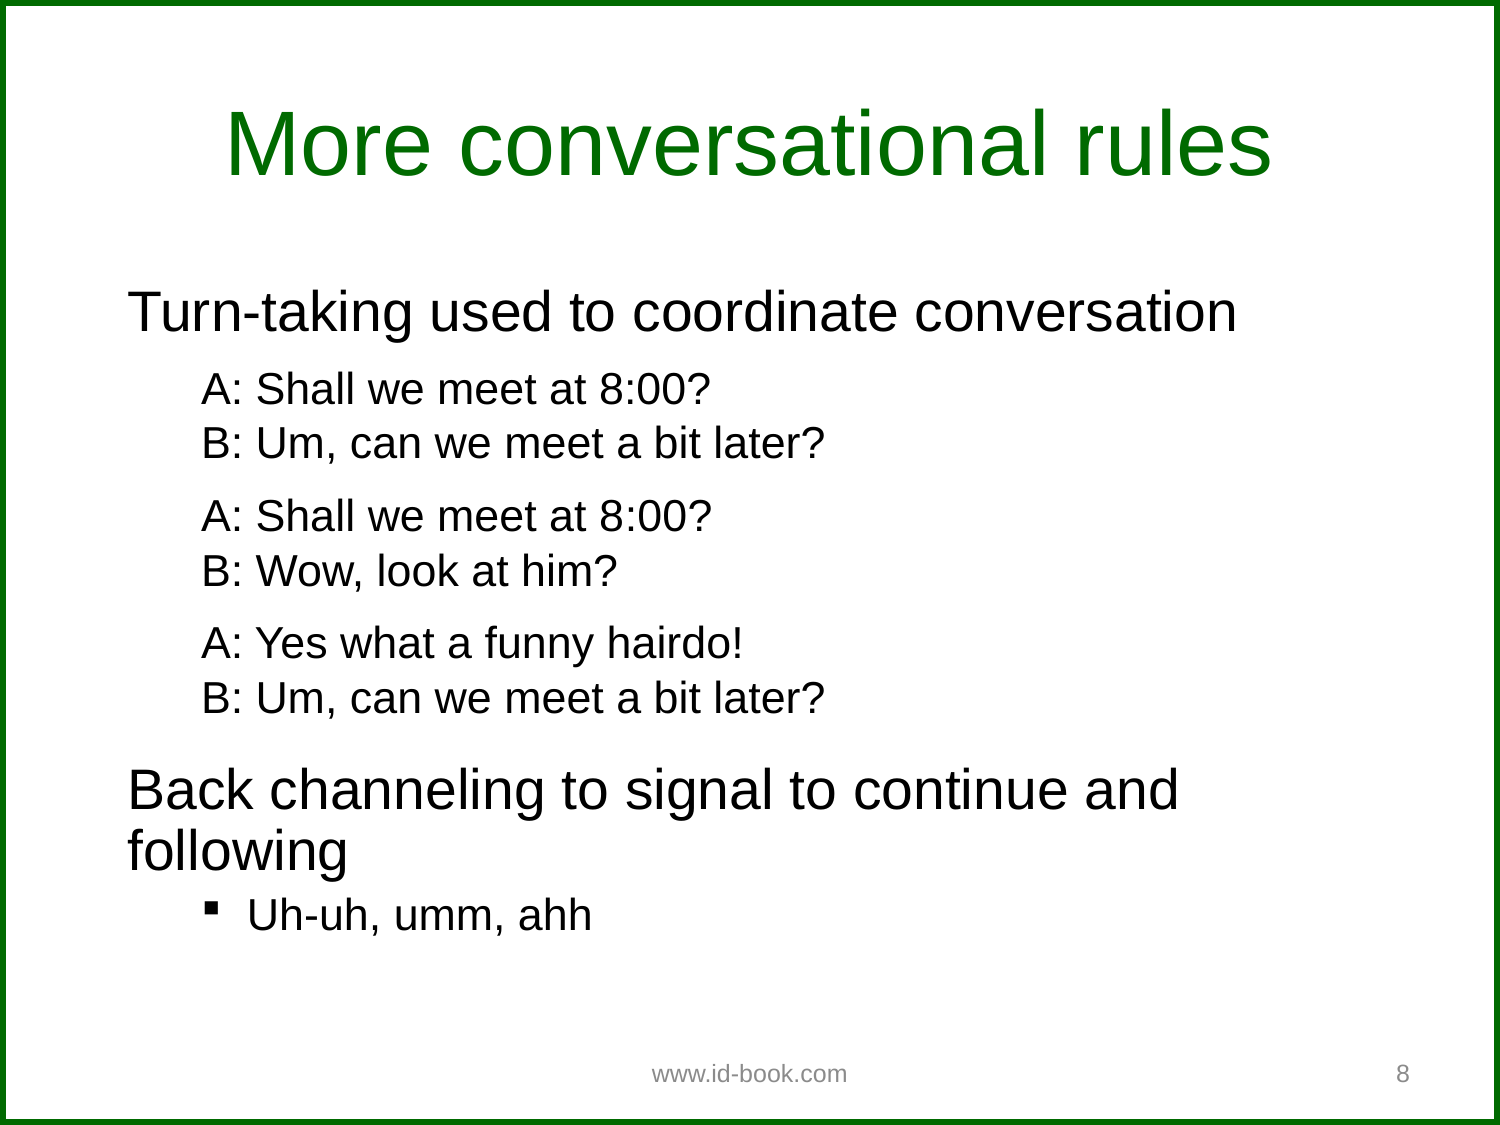

More conversational rules
Turn-taking used to coordinate conversation

A: Shall we meet at 8:00?
B: Um, can we meet a bit later?
A: Shall we meet at 8:00?
B: Wow, look at him?
A: Yes what a funny hairdo!
B: Um, can we meet a bit later?
Back channeling to signal to continue and following
Uh-uh, umm, ahh

www.id-book.com
8